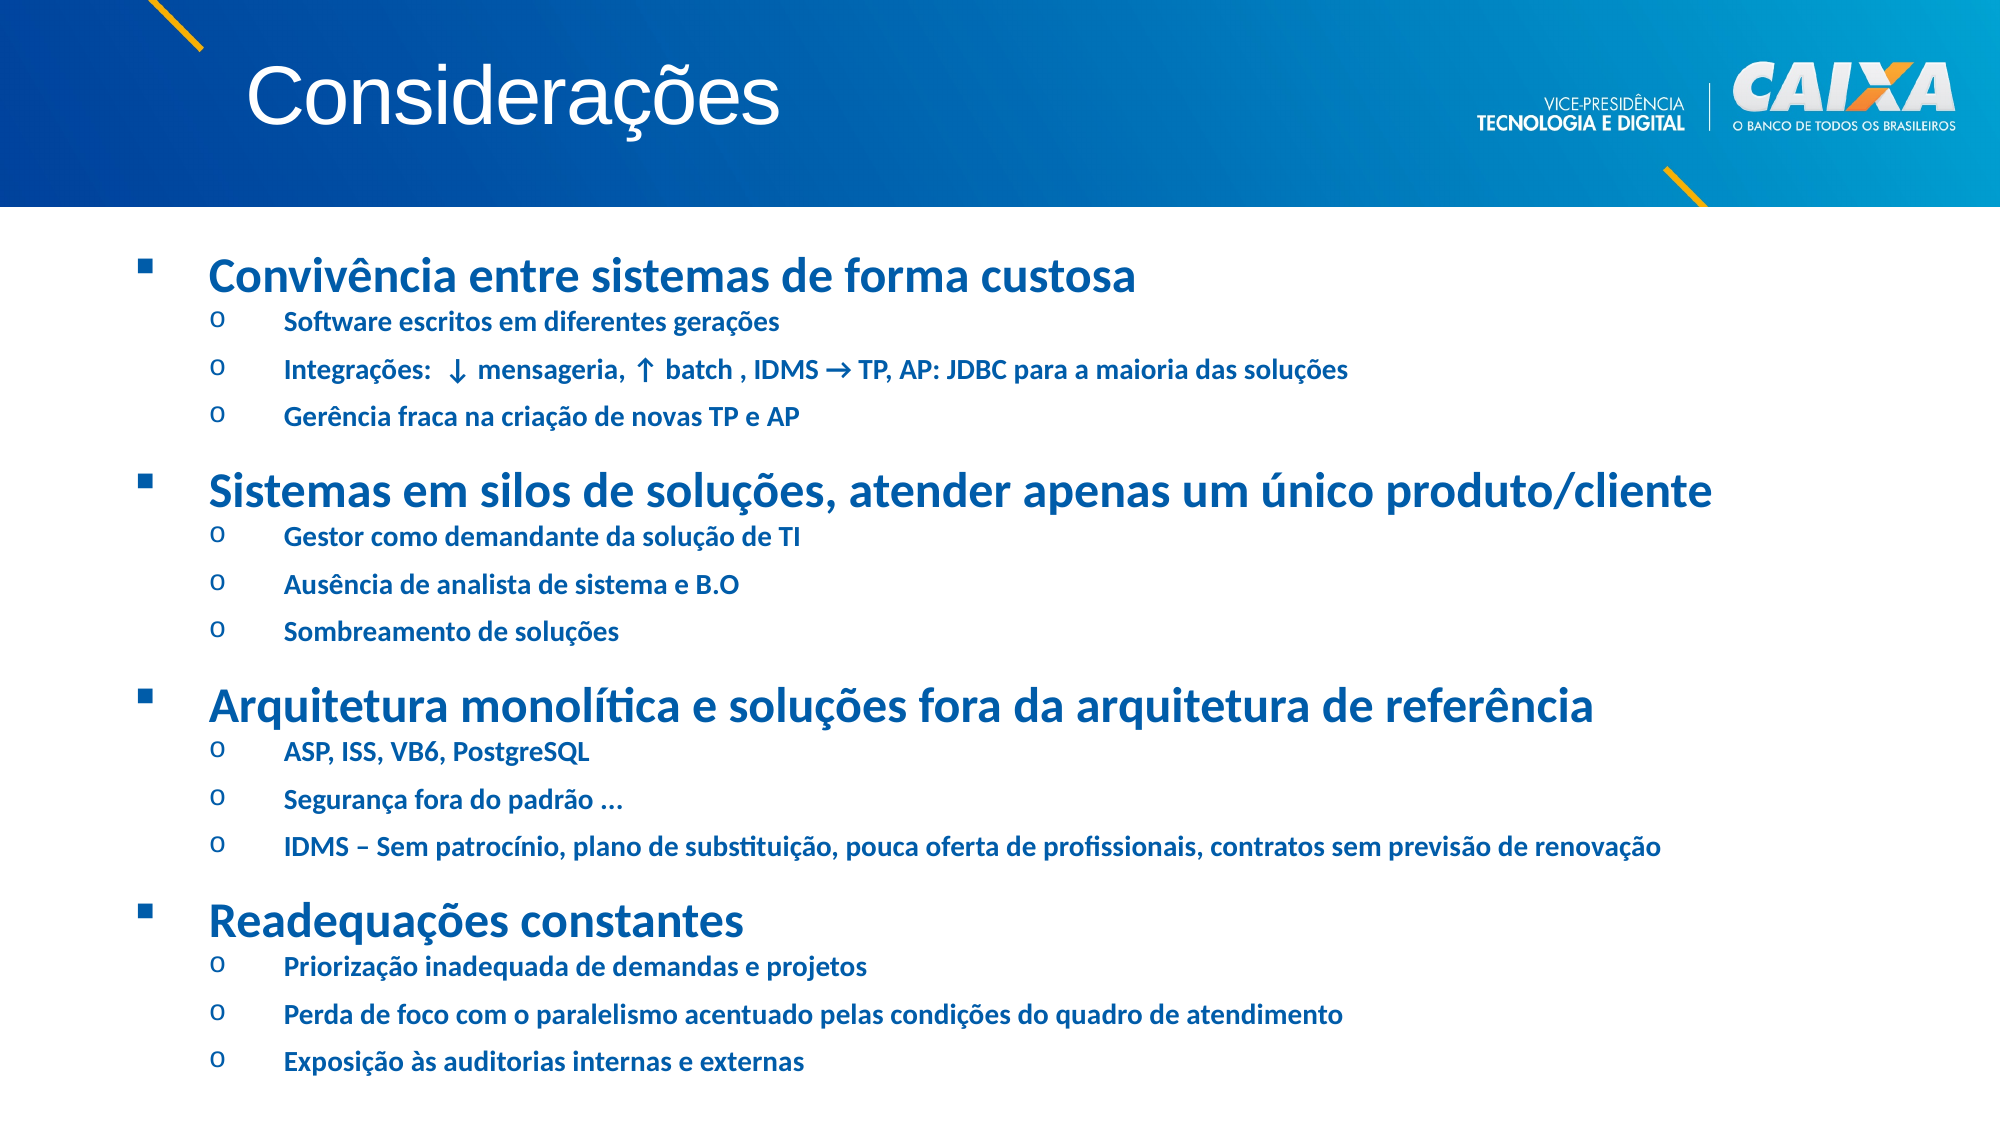

Considerações

Convivência entre sistemas de forma custosa
Software escritos em diferentes gerações
Integrações:  ↓ mensageria, ↑ batch , IDMS → TP, AP: JDBC para a maioria das soluções
Gerência fraca na criação de novas TP e AP
Sistemas em silos de soluções, atender apenas um único produto/cliente
Gestor como demandante da solução de TI
Ausência de analista de sistema e B.O
Sombreamento de soluções
Arquitetura monolítica e soluções fora da arquitetura de referência
ASP, ISS, VB6, PostgreSQL
Segurança fora do padrão ...
IDMS – Sem patrocínio, plano de substituição, pouca oferta de profissionais, contratos sem previsão de renovação
Readequações constantes
Priorização inadequada de demandas e projetos
Perda de foco com o paralelismo acentuado pelas condições do quadro de atendimento
Exposição às auditorias internas e externas